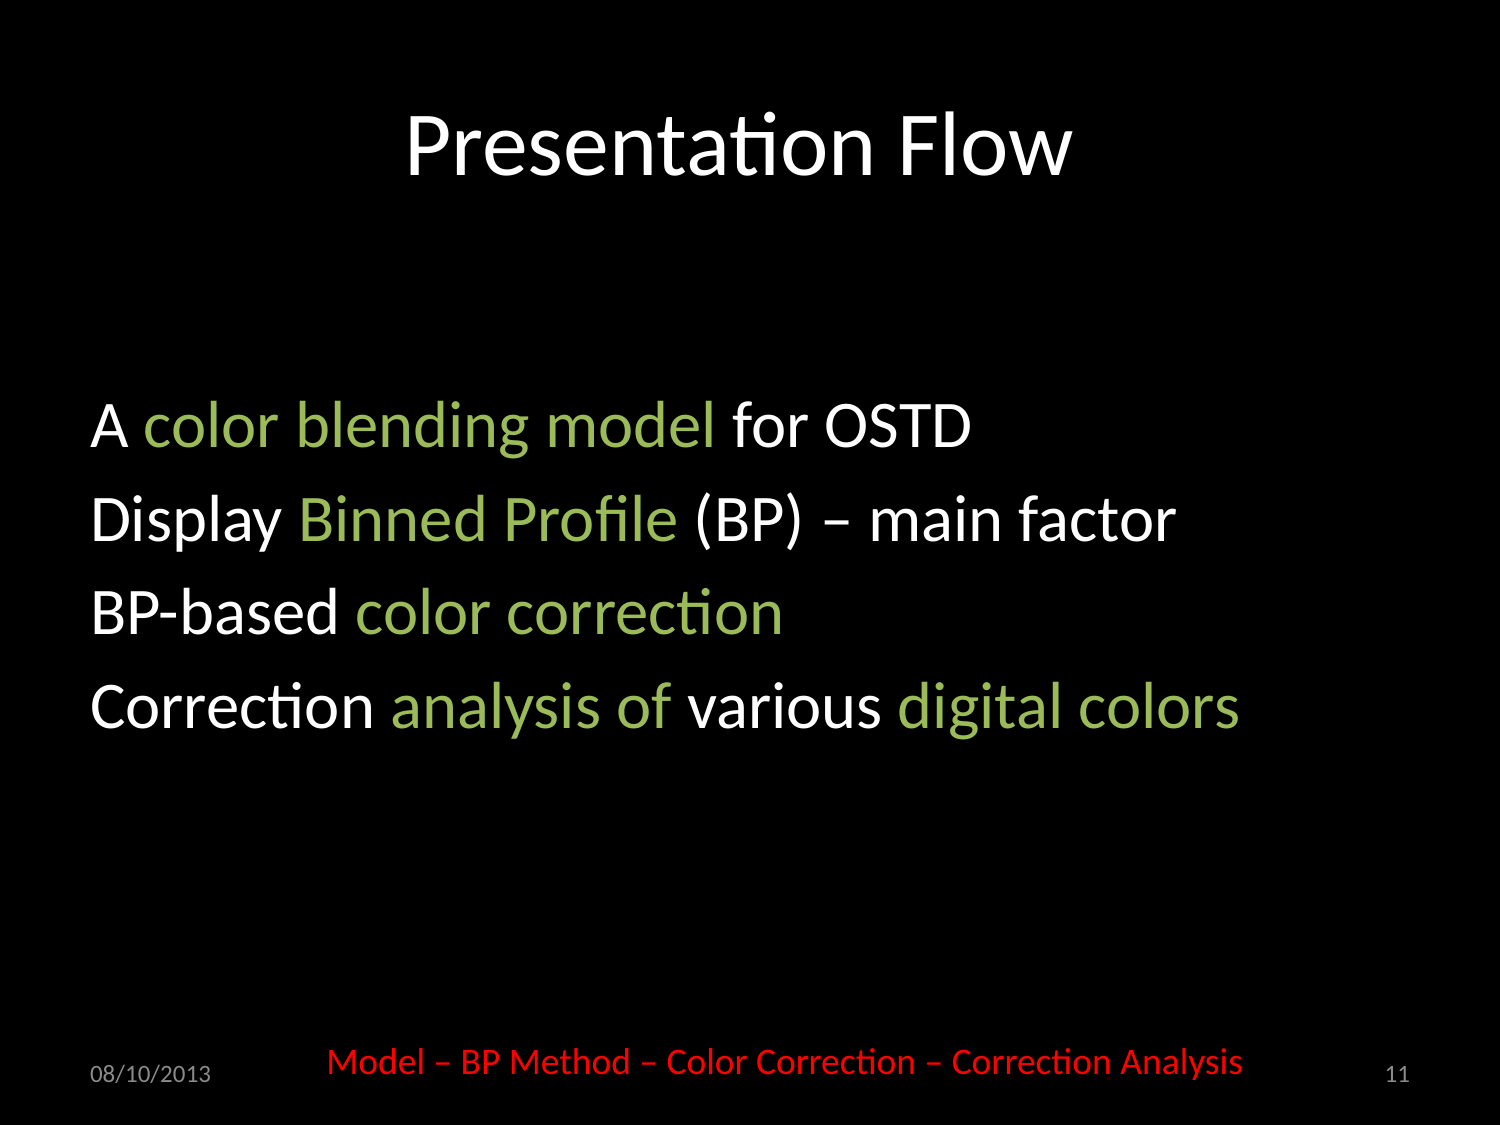

# Presentation Flow
A color blending model for OSTD
Display Binned Profile (BP) – main factor
BP-based color correction
Correction analysis of various digital colors
Model – BP Method – Color Correction – Correction Analysis
08/10/2013
11